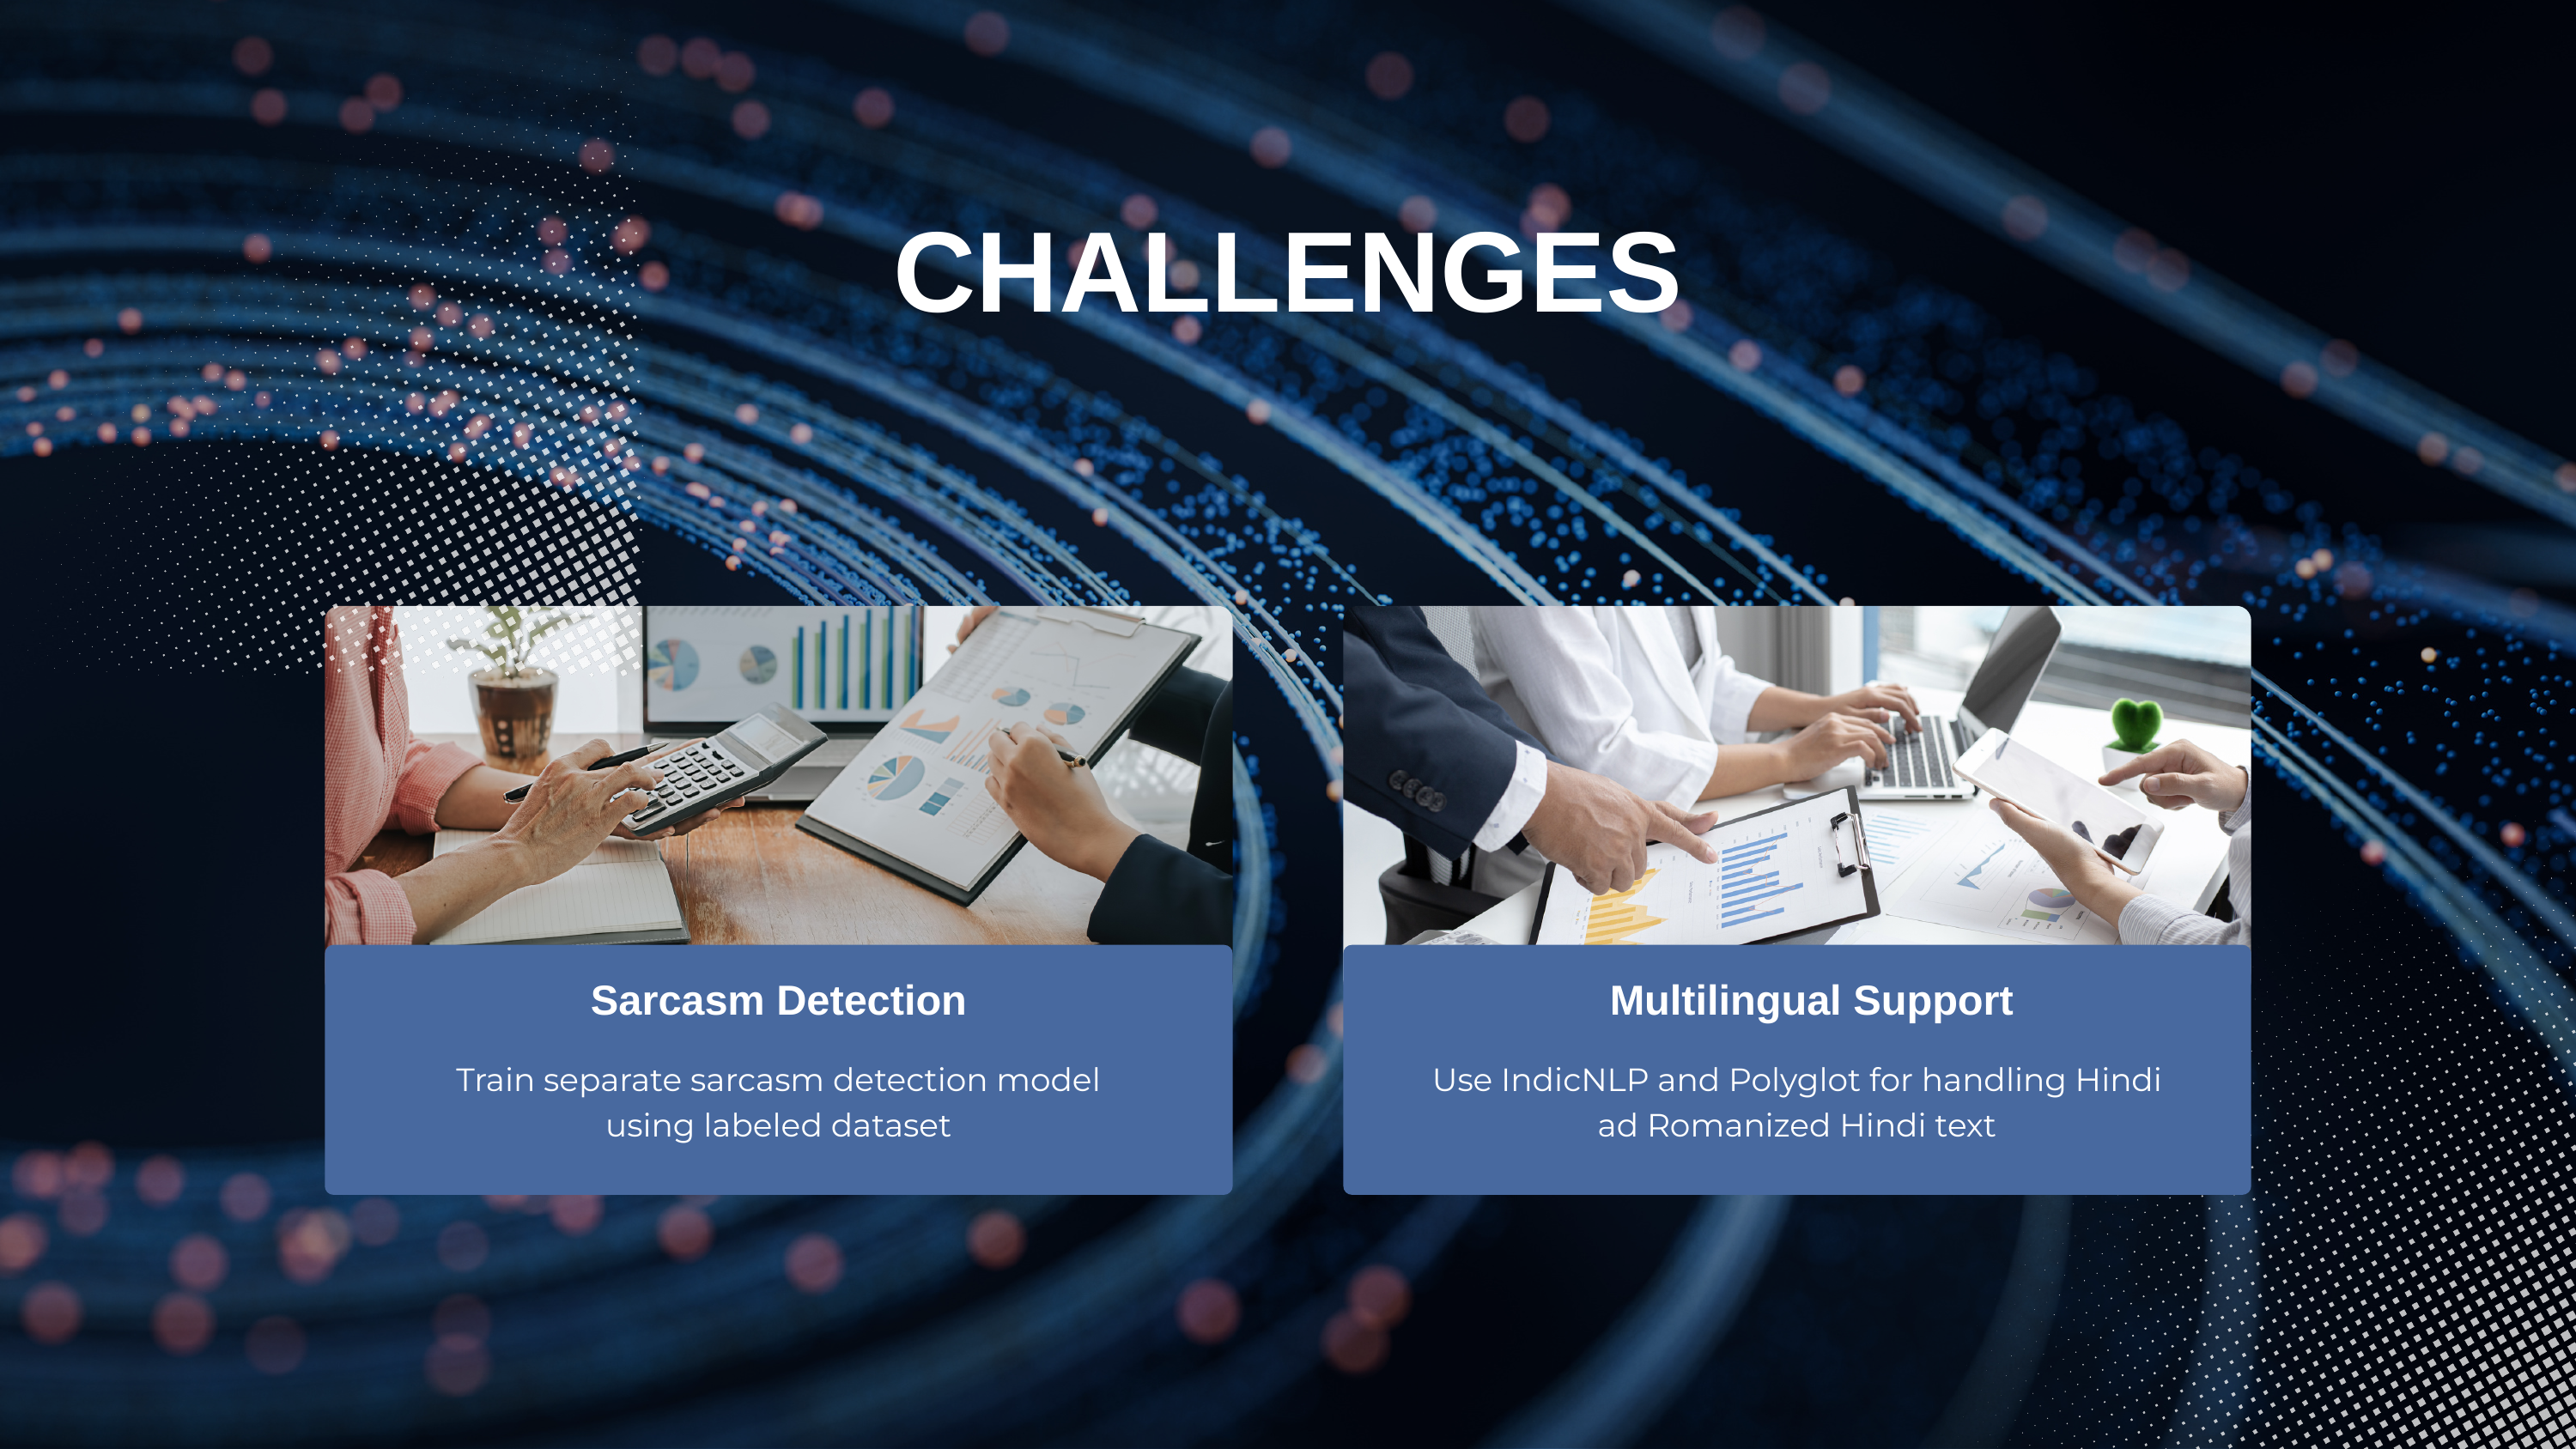

CHALLENGES

Sarcasm Detection
Multilingual Support
Train separate sarcasm detection model using labeled dataset
Use IndicNLP and Polyglot for handling Hindi ad Romanized Hindi text